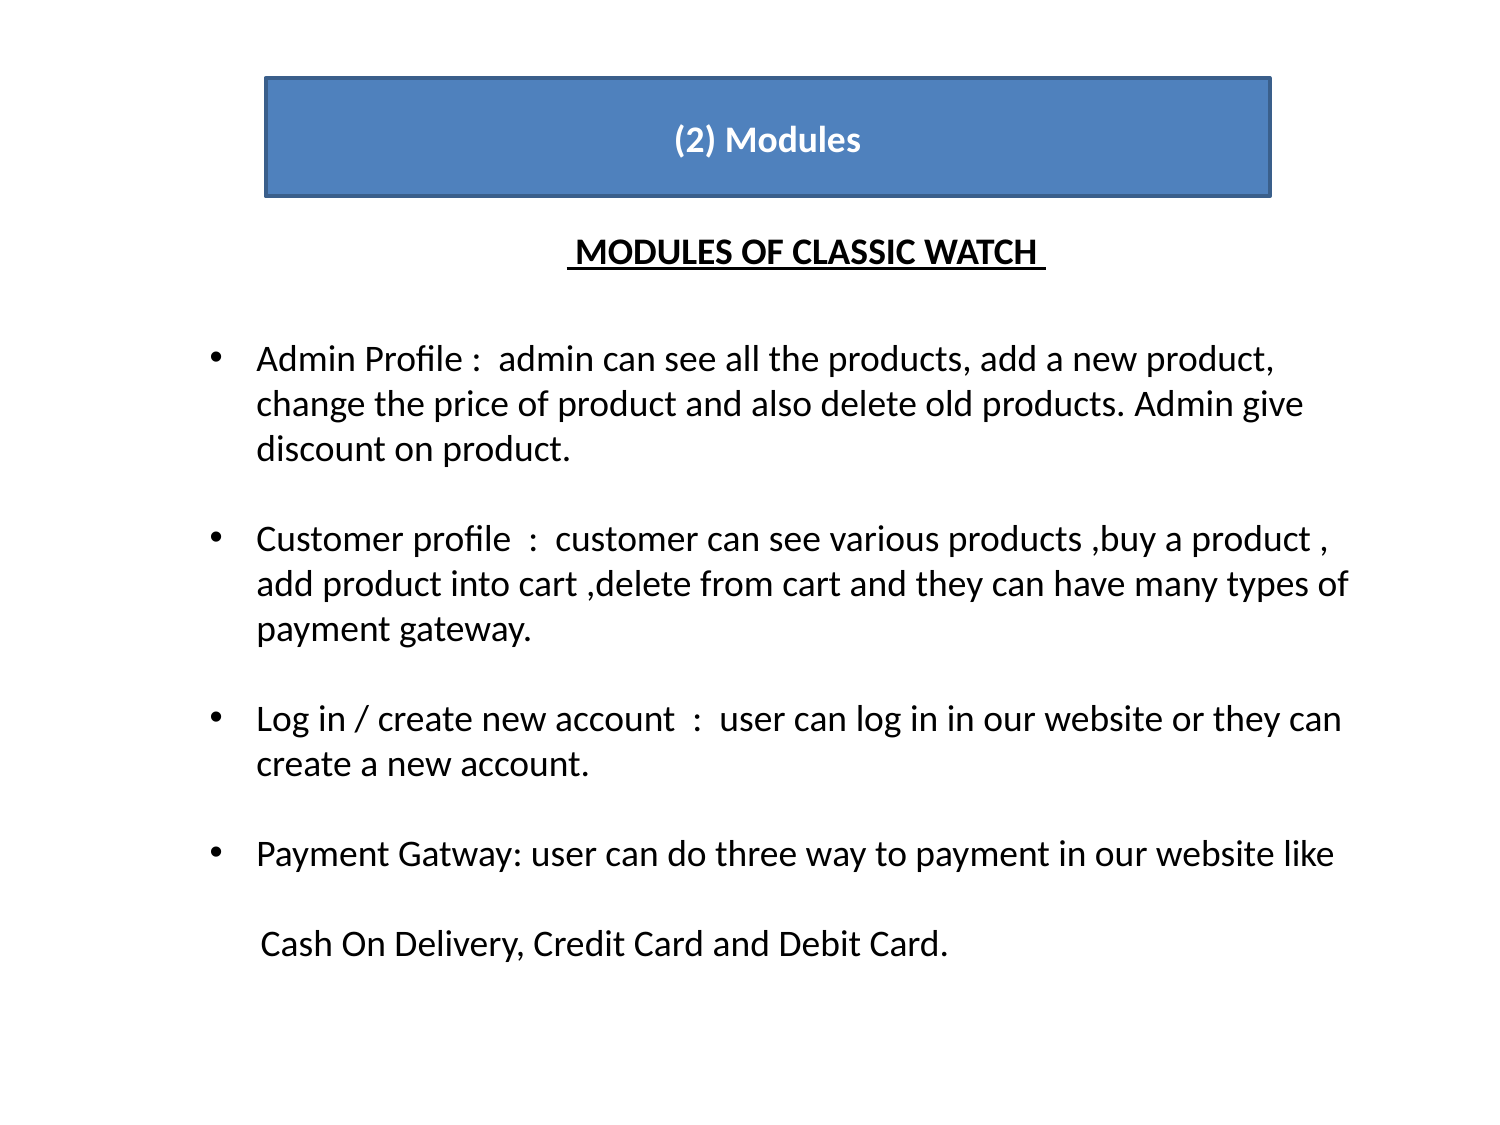

(2) Modules
 MODULES OF CLASSIC WATCH
Admin Profile :  admin can see all the products, add a new product, change the price of product and also delete old products. Admin give discount on product.

Customer profile  :  customer can see various products ,buy a product , add product into cart ,delete from cart and they can have many types of payment gateway.

Log in / create new account  :  user can log in in our website or they can create a new account.

Payment Gatway: user can do three way to payment in our website like

      Cash On Delivery, Credit Card and Debit Card.